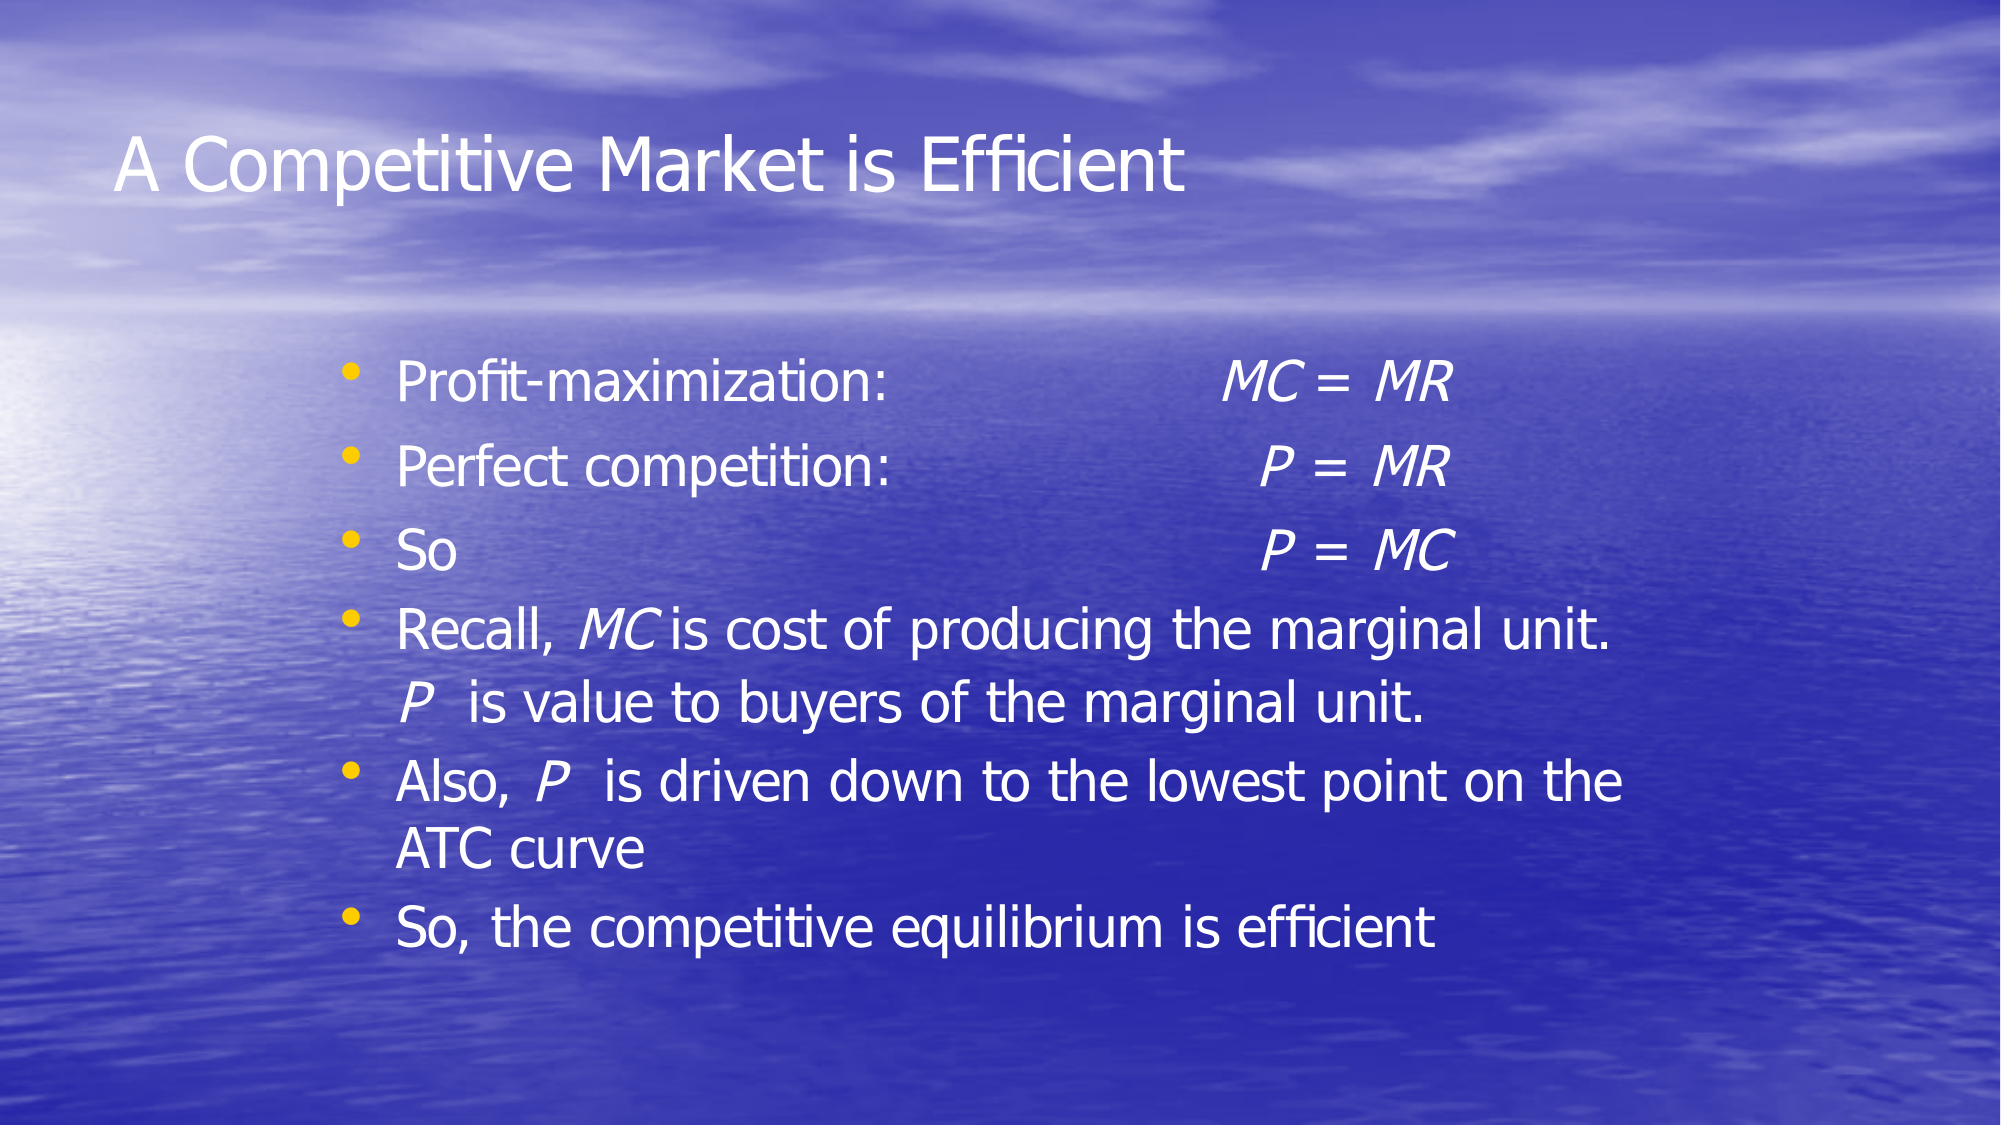

0
# A Competitive Market is Efficient
Profit-maximization:	MC = MR
Perfect competition:	  P = MR
So	  P = MC
Recall, MC is cost of producing the marginal unit.
	P  is value to buyers of the marginal unit.
Also, P  is driven down to the lowest point on the ATC curve
So, the competitive equilibrium is efficient